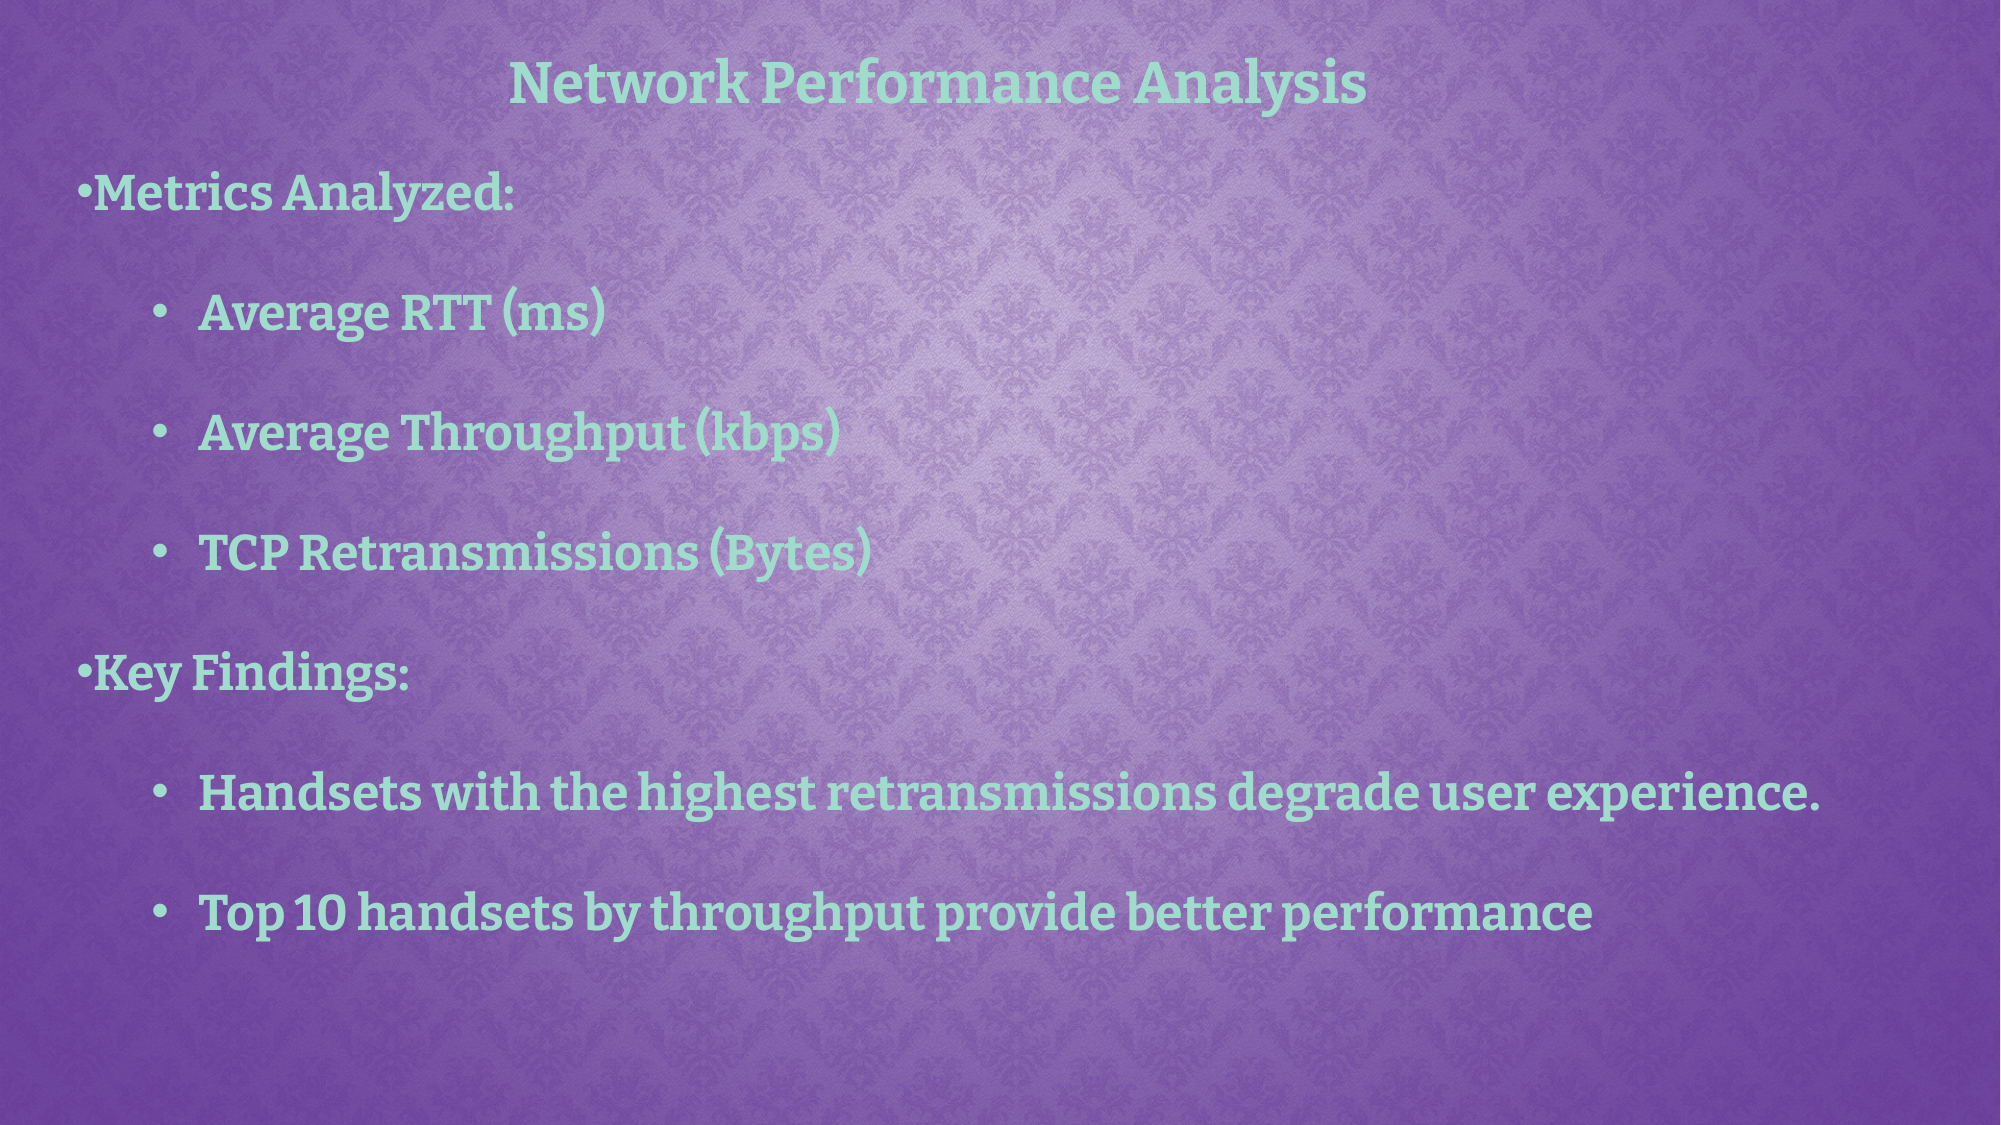

Network Performance Analysis

Metrics Analyzed:

Average RTT (ms)

Average Throughput (kbps)

TCP Retransmissions (Bytes)

Key Findings:

Handsets with the highest retransmissions degrade user experience.

Top 10 handsets by throughput provide better performance